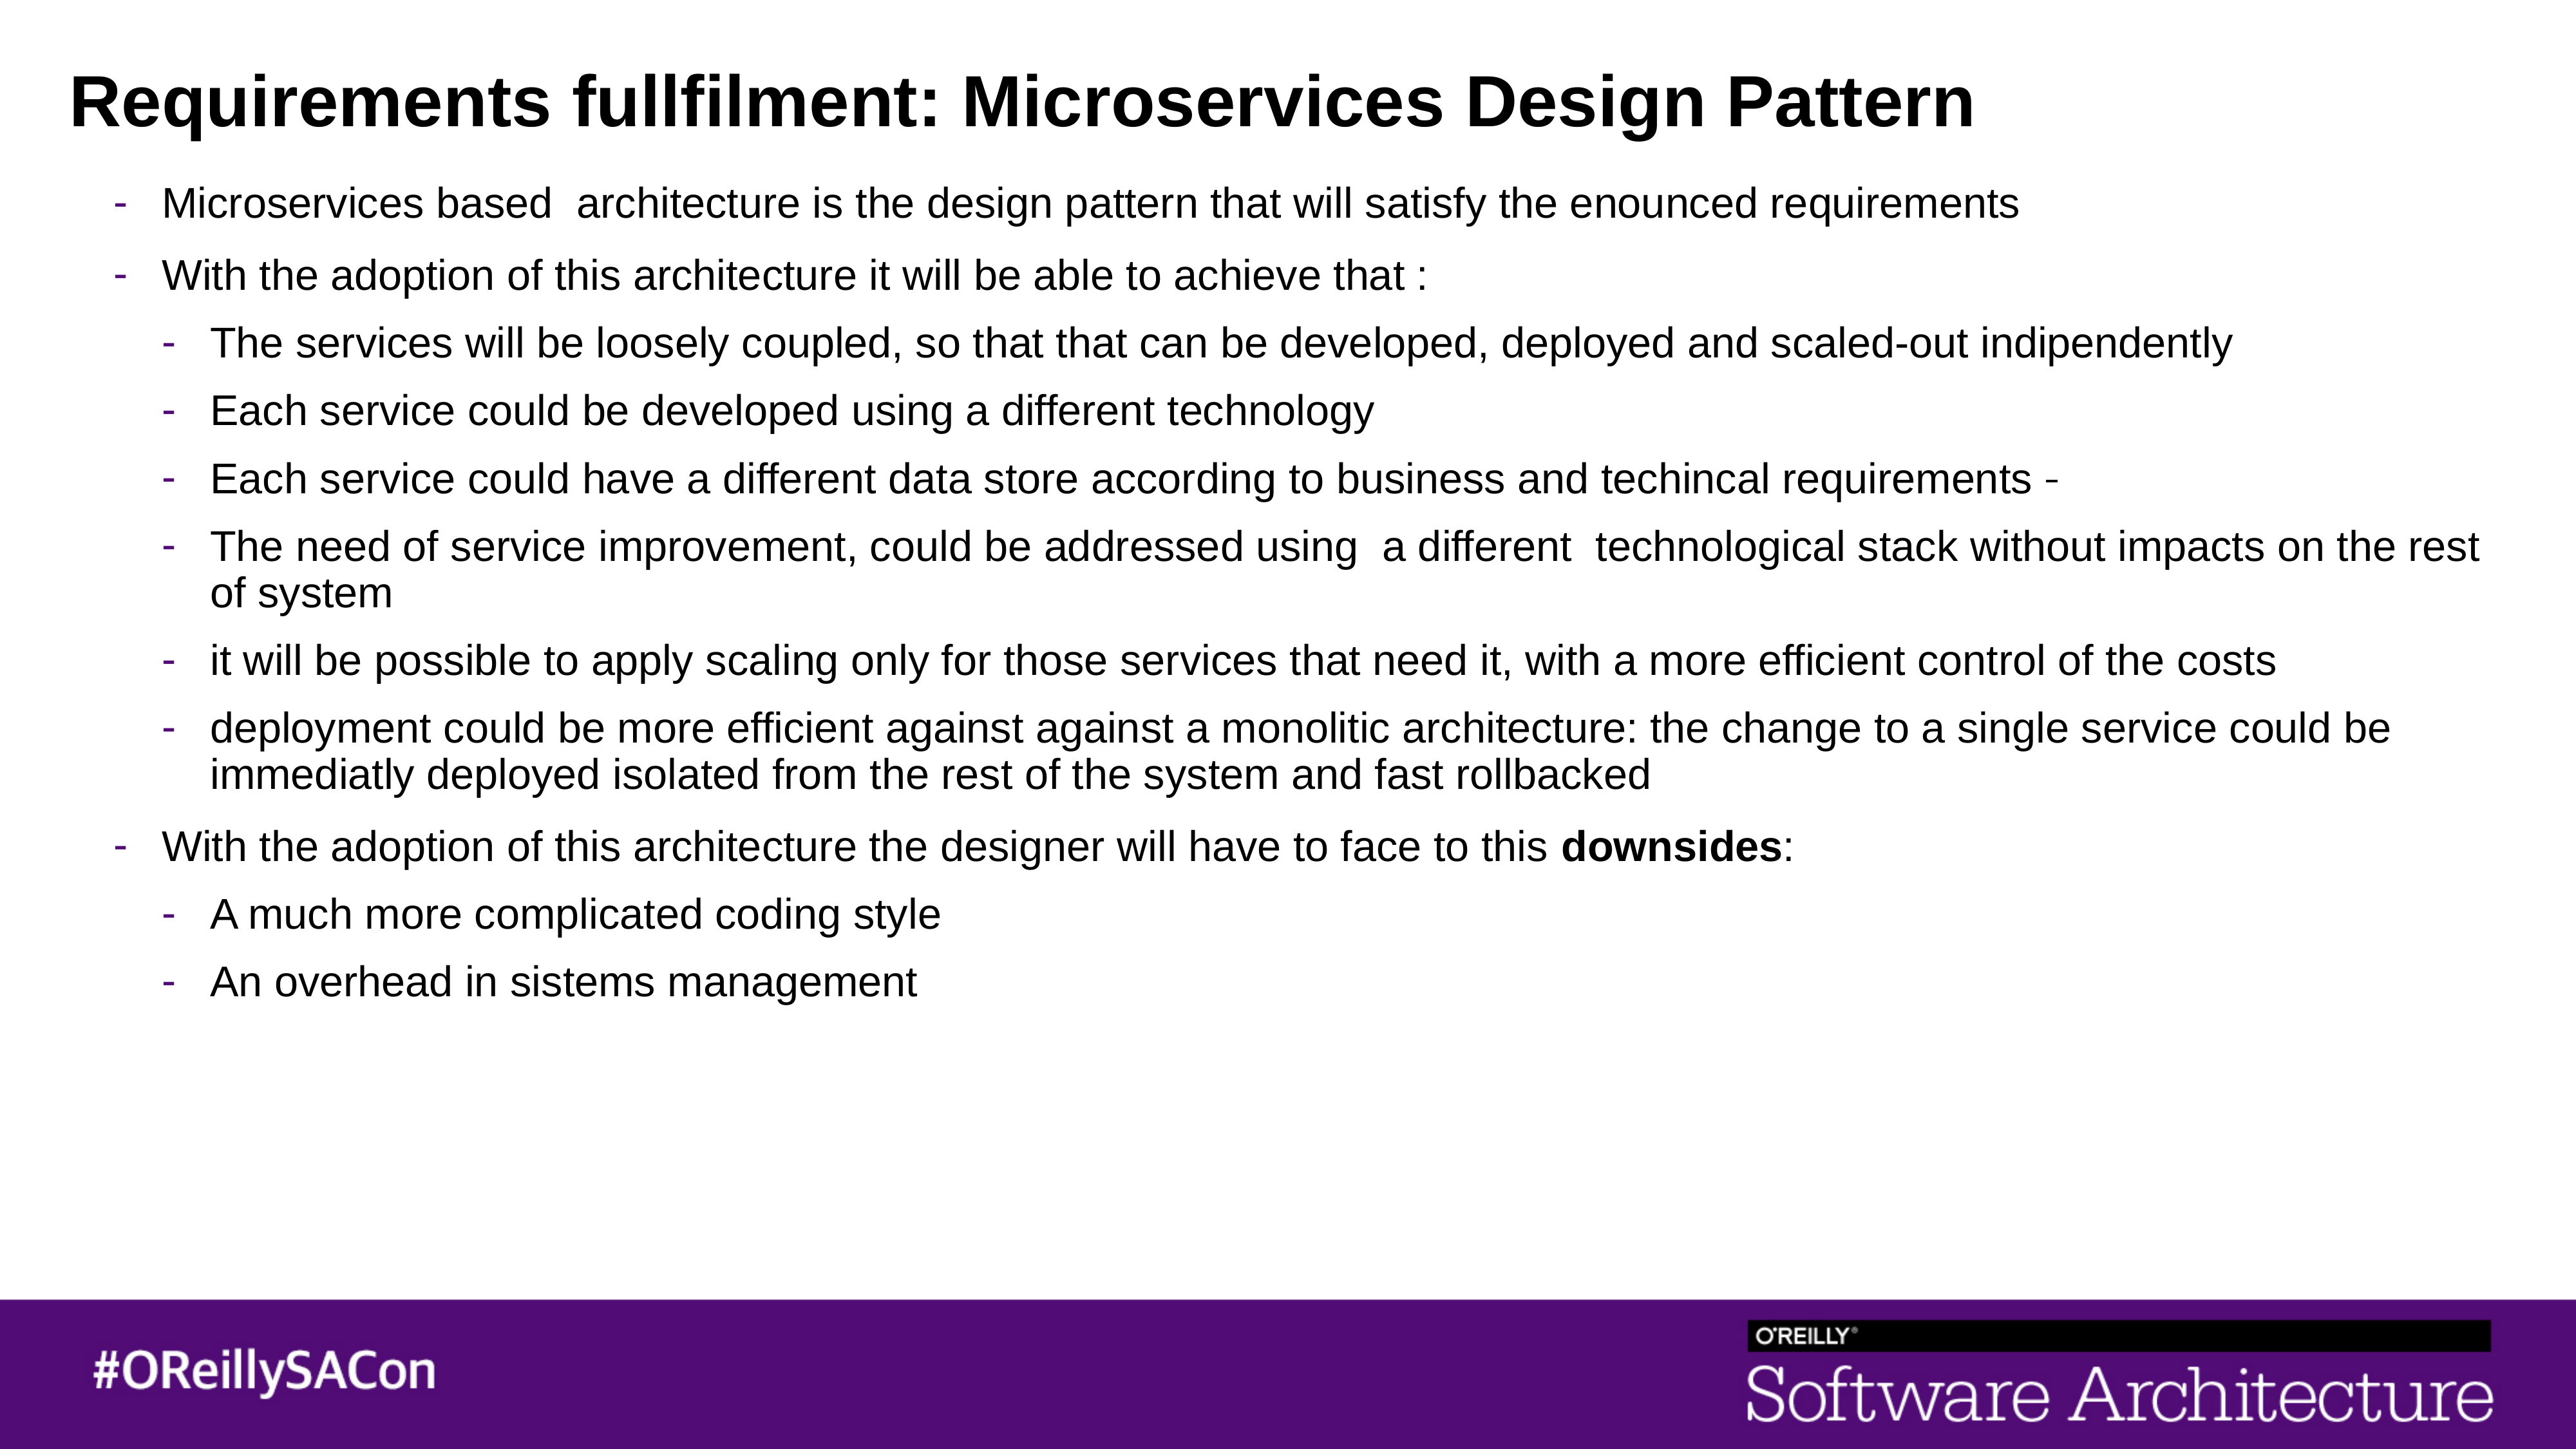

# Requirements fullfilment: Microservices Design Pattern
Microservices based  architecture is the design pattern that will satisfy the enounced requirements
With the adoption of this architecture it will be able to achieve that :
The services will be loosely coupled, so that that can be developed, deployed and scaled-out indipendently
Each service could be developed using a different technology
Each service could have a different data store according to business and techincal requirements
The need of service improvement, could be addressed using  a different  technological stack without impacts on the rest of system
it will be possible to apply scaling only for those services that need it, with a more efficient control of the costs
deployment could be more efficient against against a monolitic architecture: the change to a single service could be immediatly deployed isolated from the rest of the system and fast rollbacked
With the adoption of this architecture the designer will have to face to this downsides:
A much more complicated coding style
An overhead in sistems management